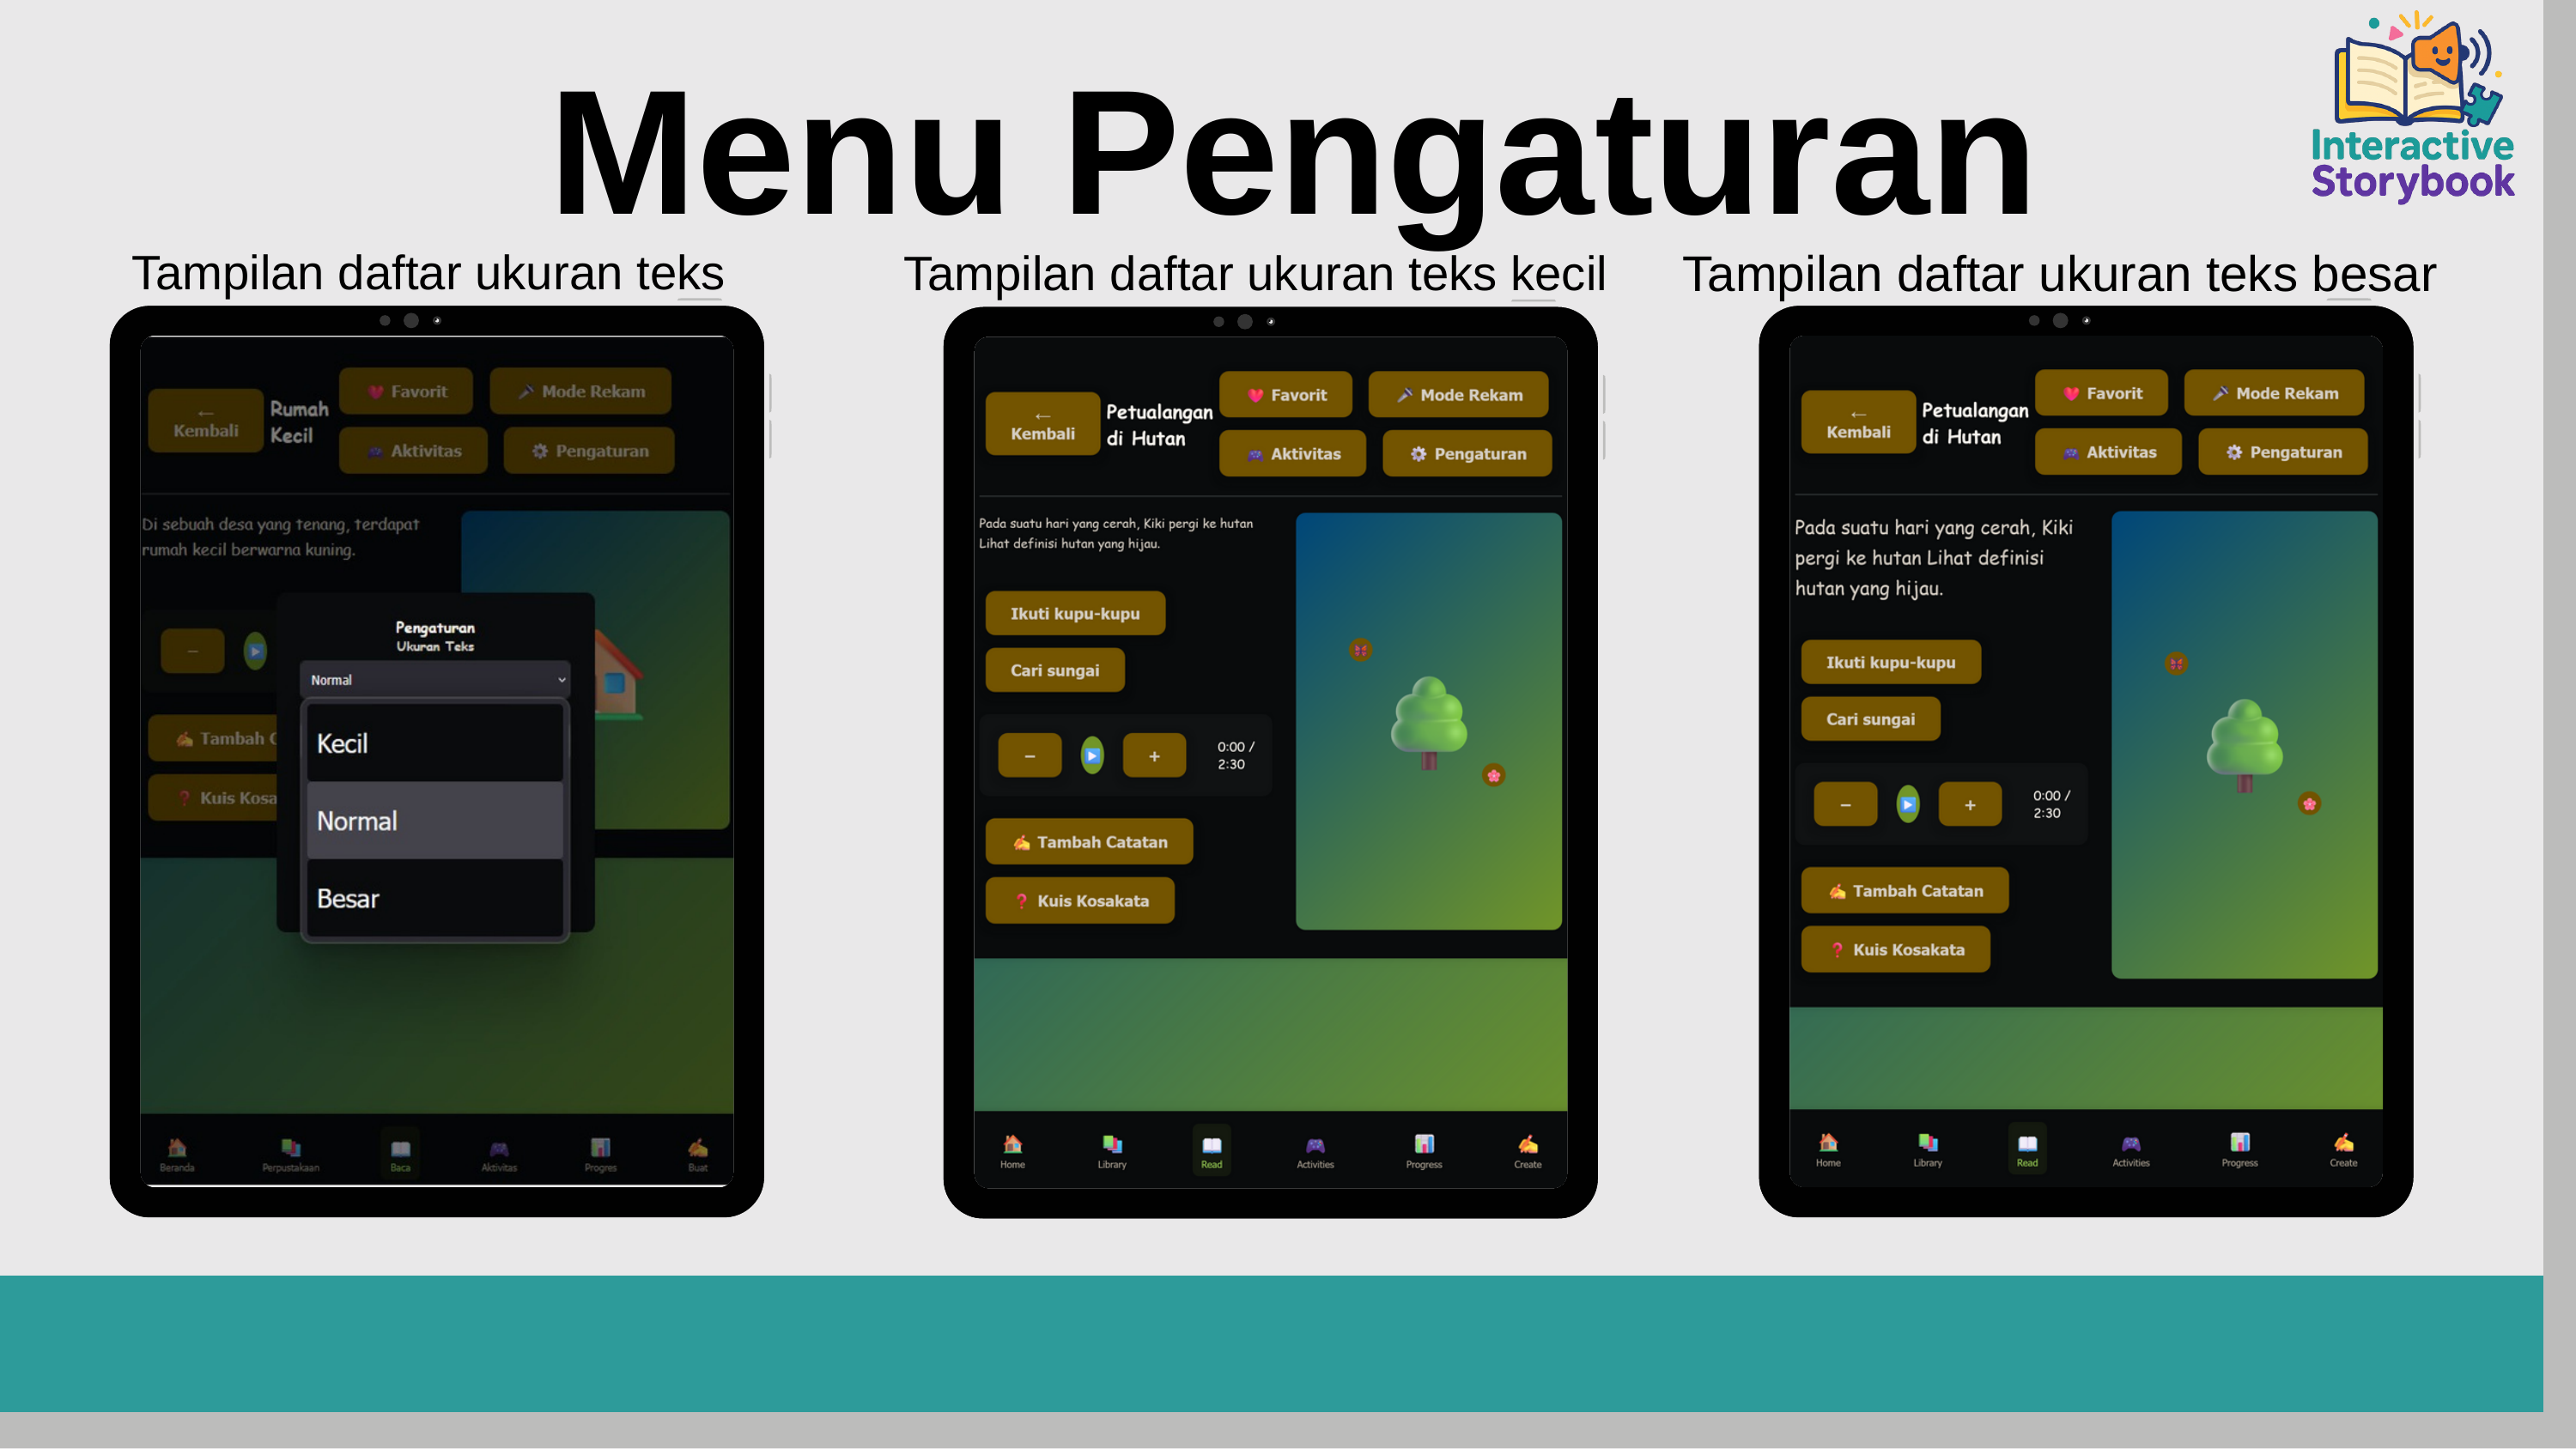

Menu Pengaturan

Tampilan daftar ukuran teks
Tampilan daftar ukuran teks besar
Tampilan daftar ukuran teks kecil